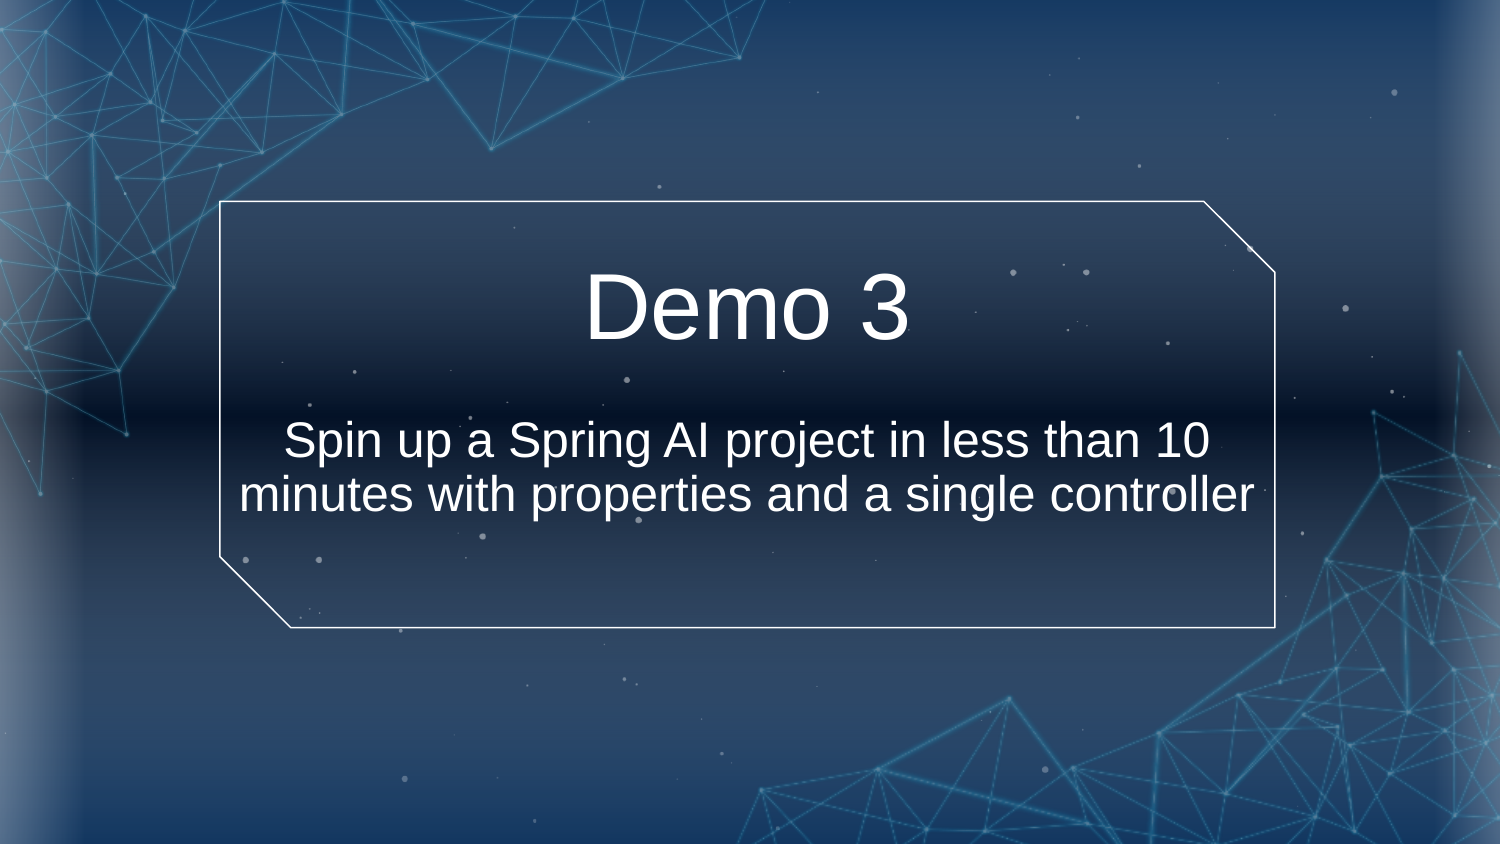

# Demo 3

Spin up a Spring AI project in less than 10 minutes with properties and a single controller